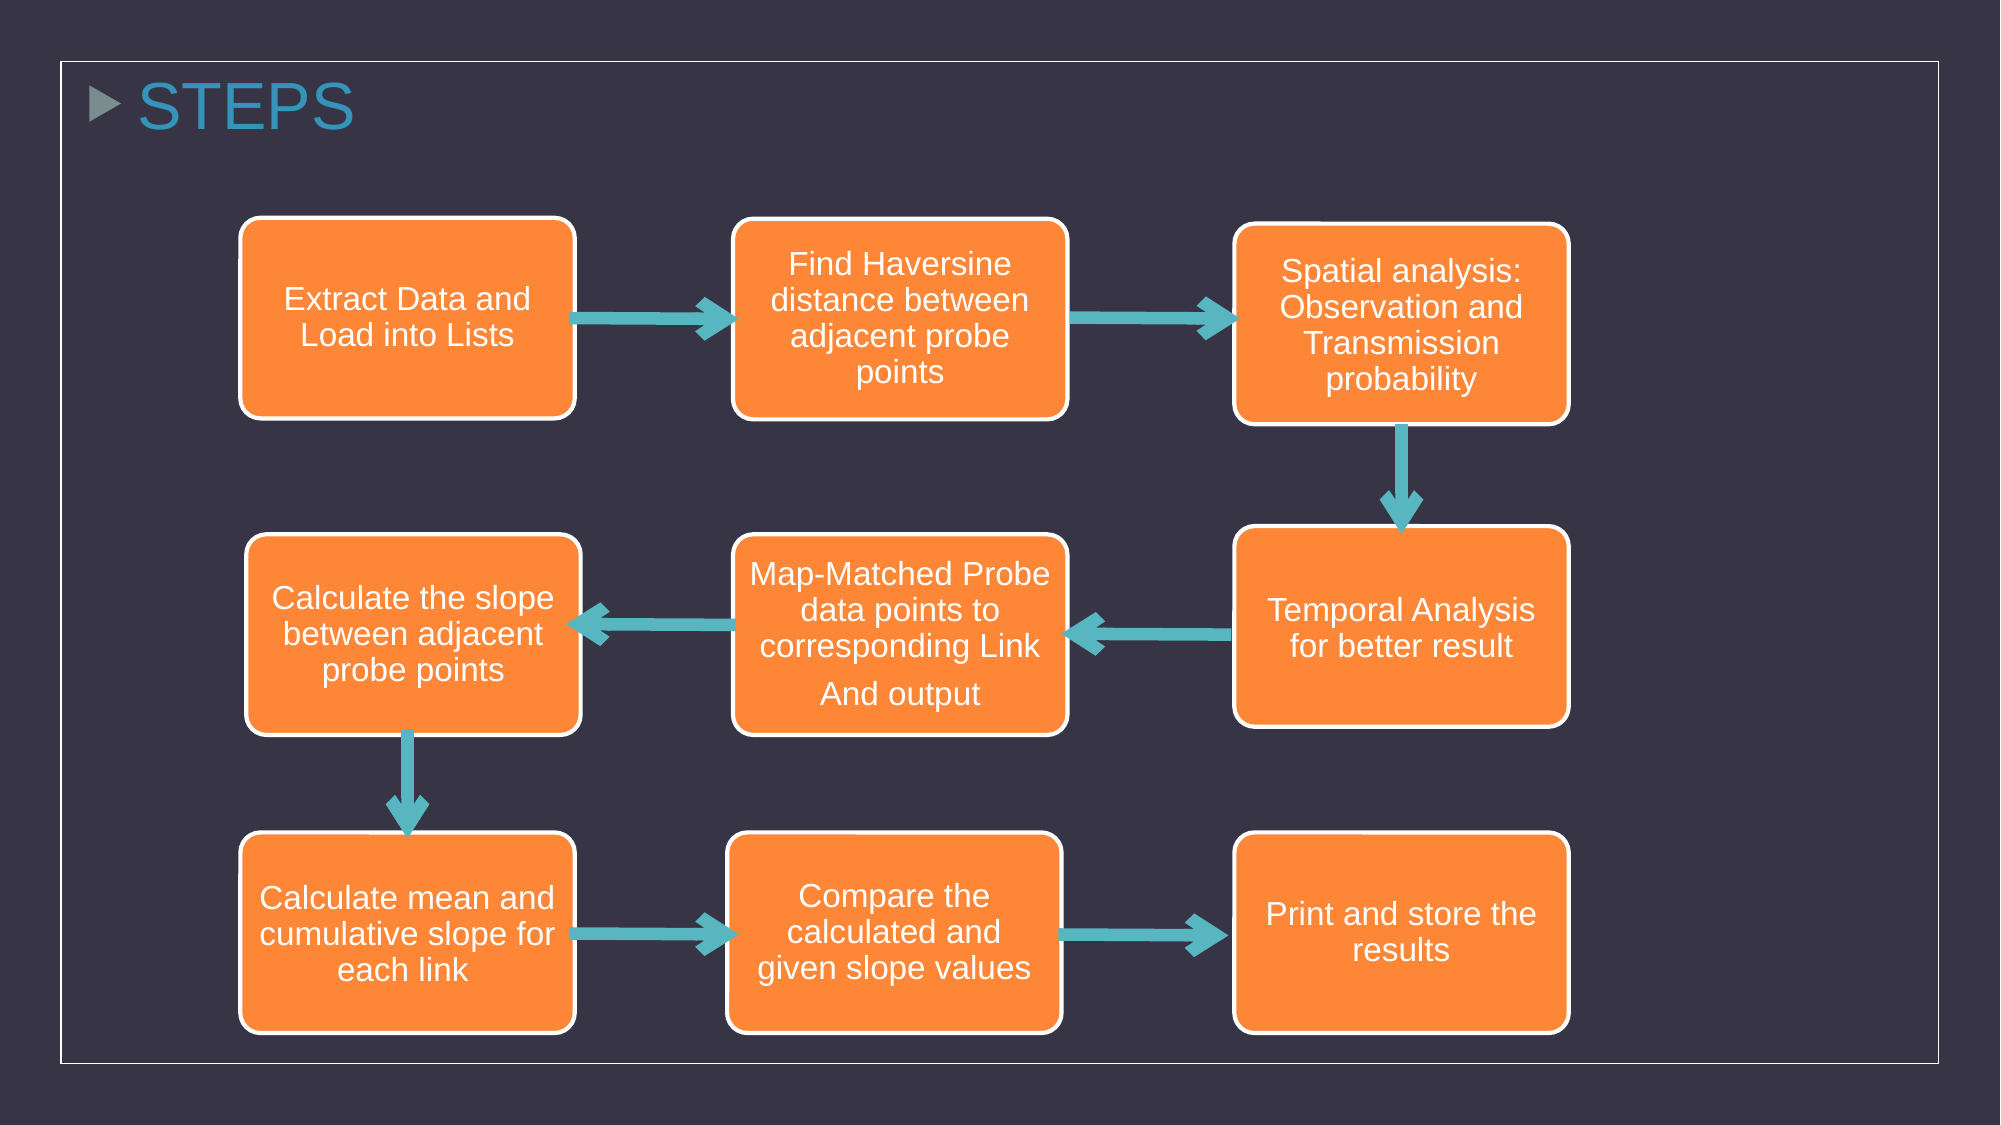

STEPS

Extract Data and Load into Lists

Find Haversine distance between adjacent probe points

Spatial analysis: Observation and Transmission probability

Temporal Analysis for better result

Map-Matched Probe data points to corresponding Link
And output

Calculate the slope between adjacent probe points

Print and store the results

Compare the calculated and given slope values

Calculate mean and cumulative slope for each link